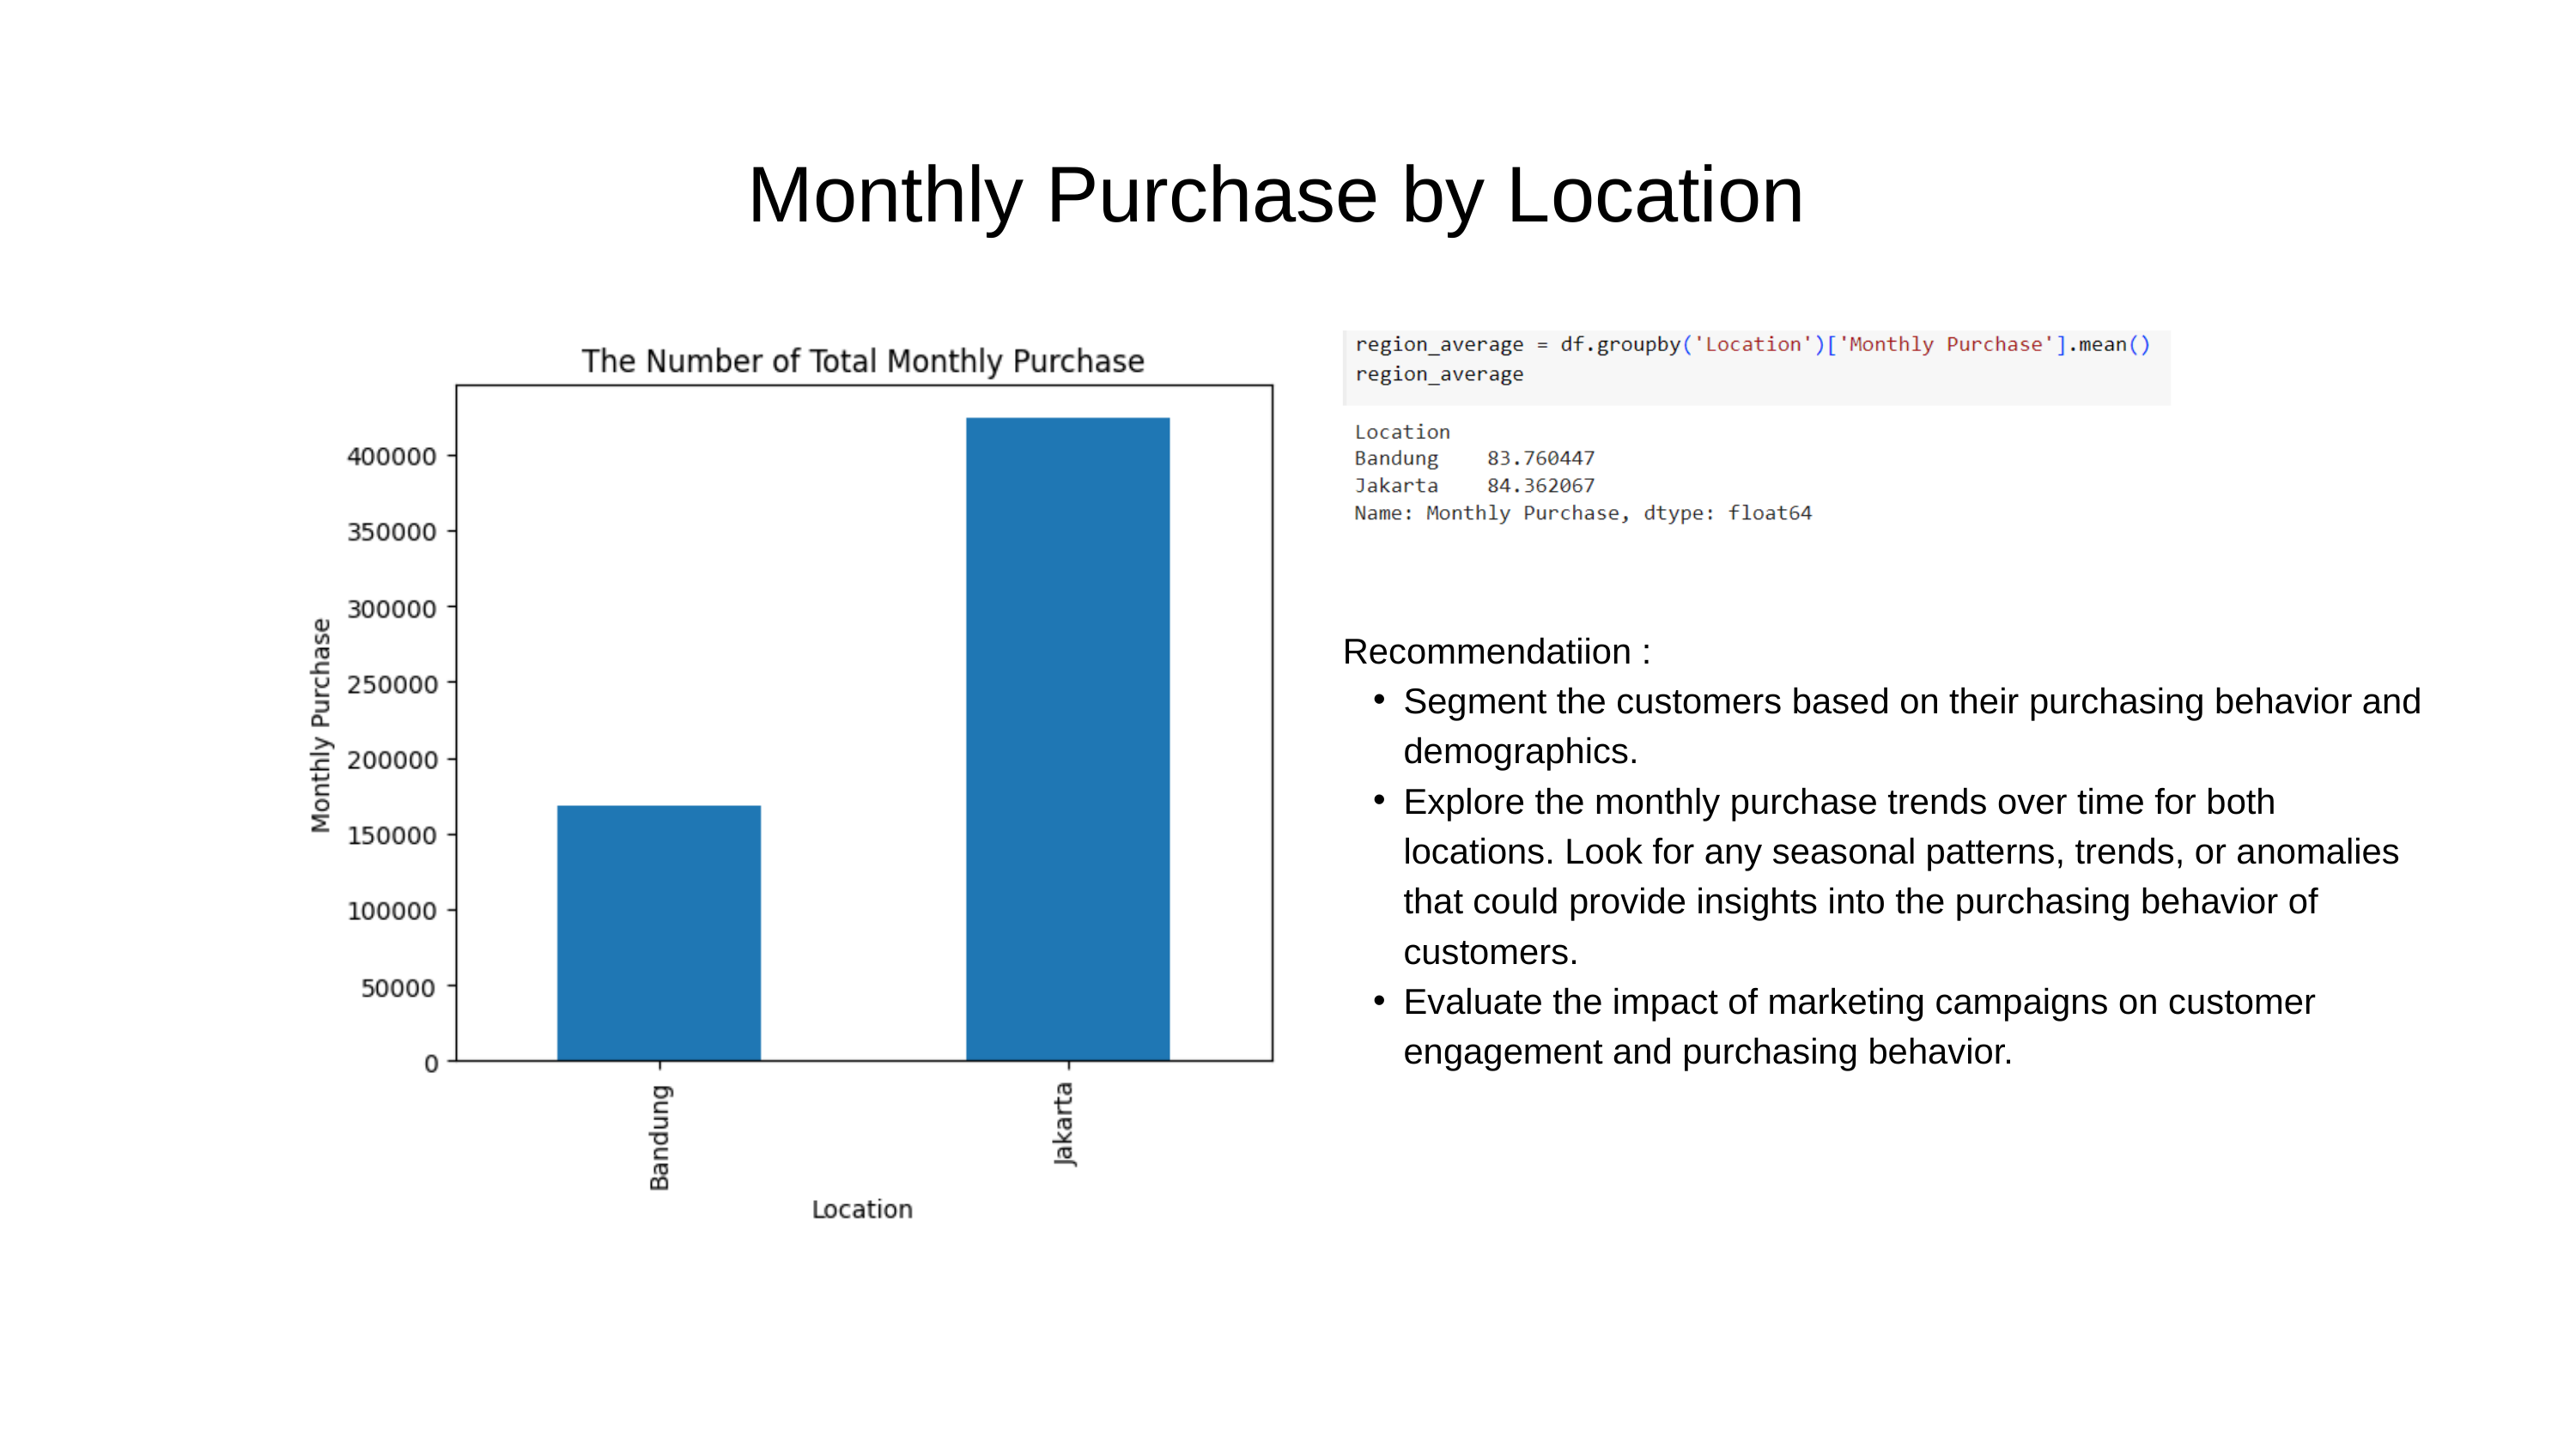

Monthly Purchase by Location

Recommendatiion :
Segment the customers based on their purchasing behavior and demographics.
Explore the monthly purchase trends over time for both locations. Look for any seasonal patterns, trends, or anomalies that could provide insights into the purchasing behavior of customers.
Evaluate the impact of marketing campaigns on customer engagement and purchasing behavior.